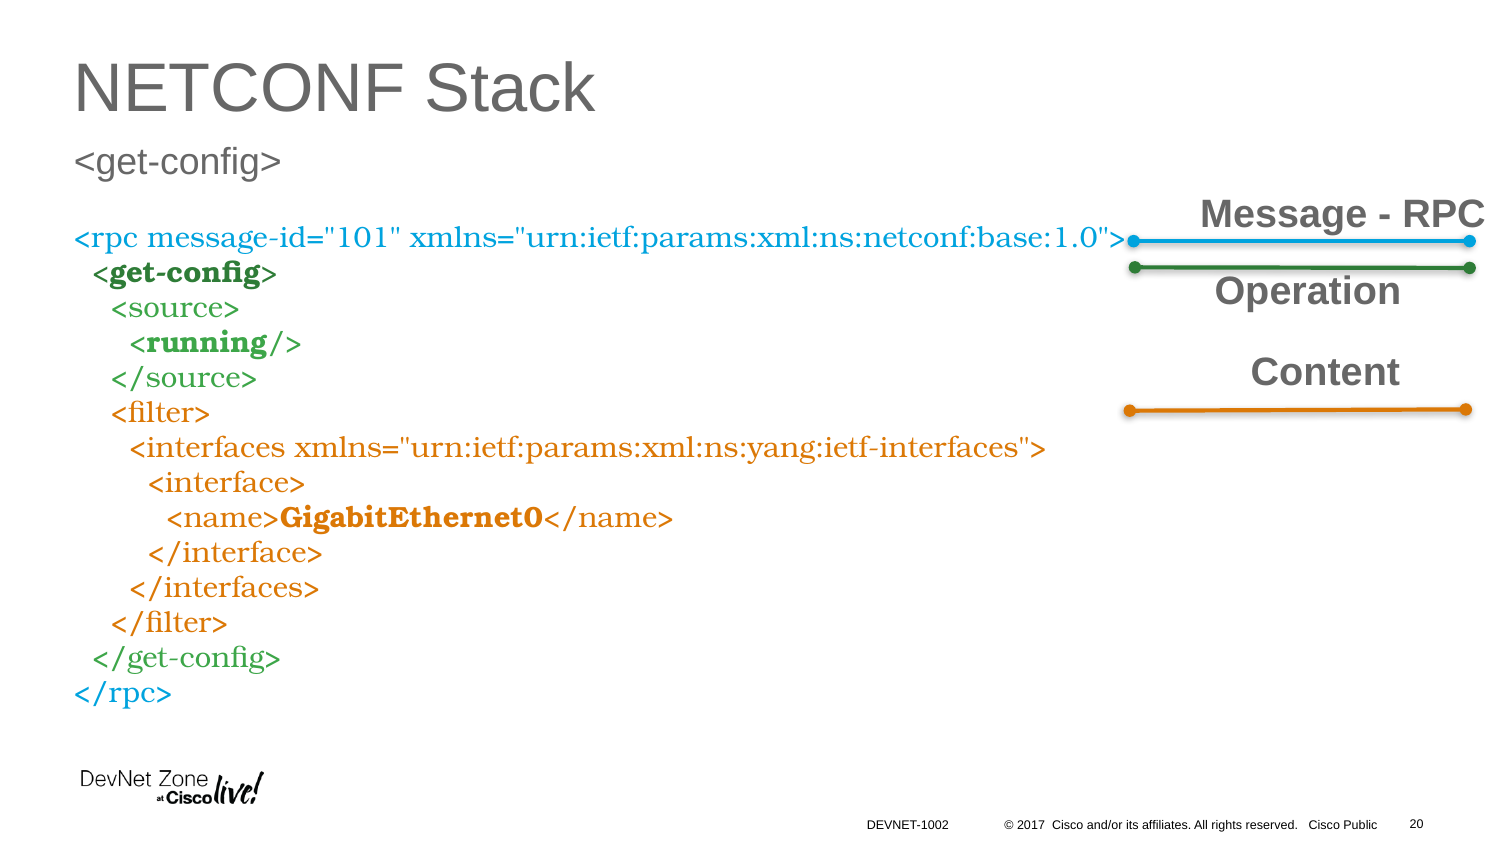

# NETCONF Stack
<get-config>
Message - RPC
<rpc message-id="101" xmlns="urn:ietf:params:xml:ns:netconf:base:1.0">
  <get-config>
    <source>
      <running/>
    </source>
    <filter>
      <interfaces xmlns="urn:ietf:params:xml:ns:yang:ietf-interfaces">
        <interface>
          <name>GigabitEthernet0</name>
        </interface>
      </interfaces>
    </filter>
  </get-config>
</rpc>
Operation
Content
20
DEVNET-1002